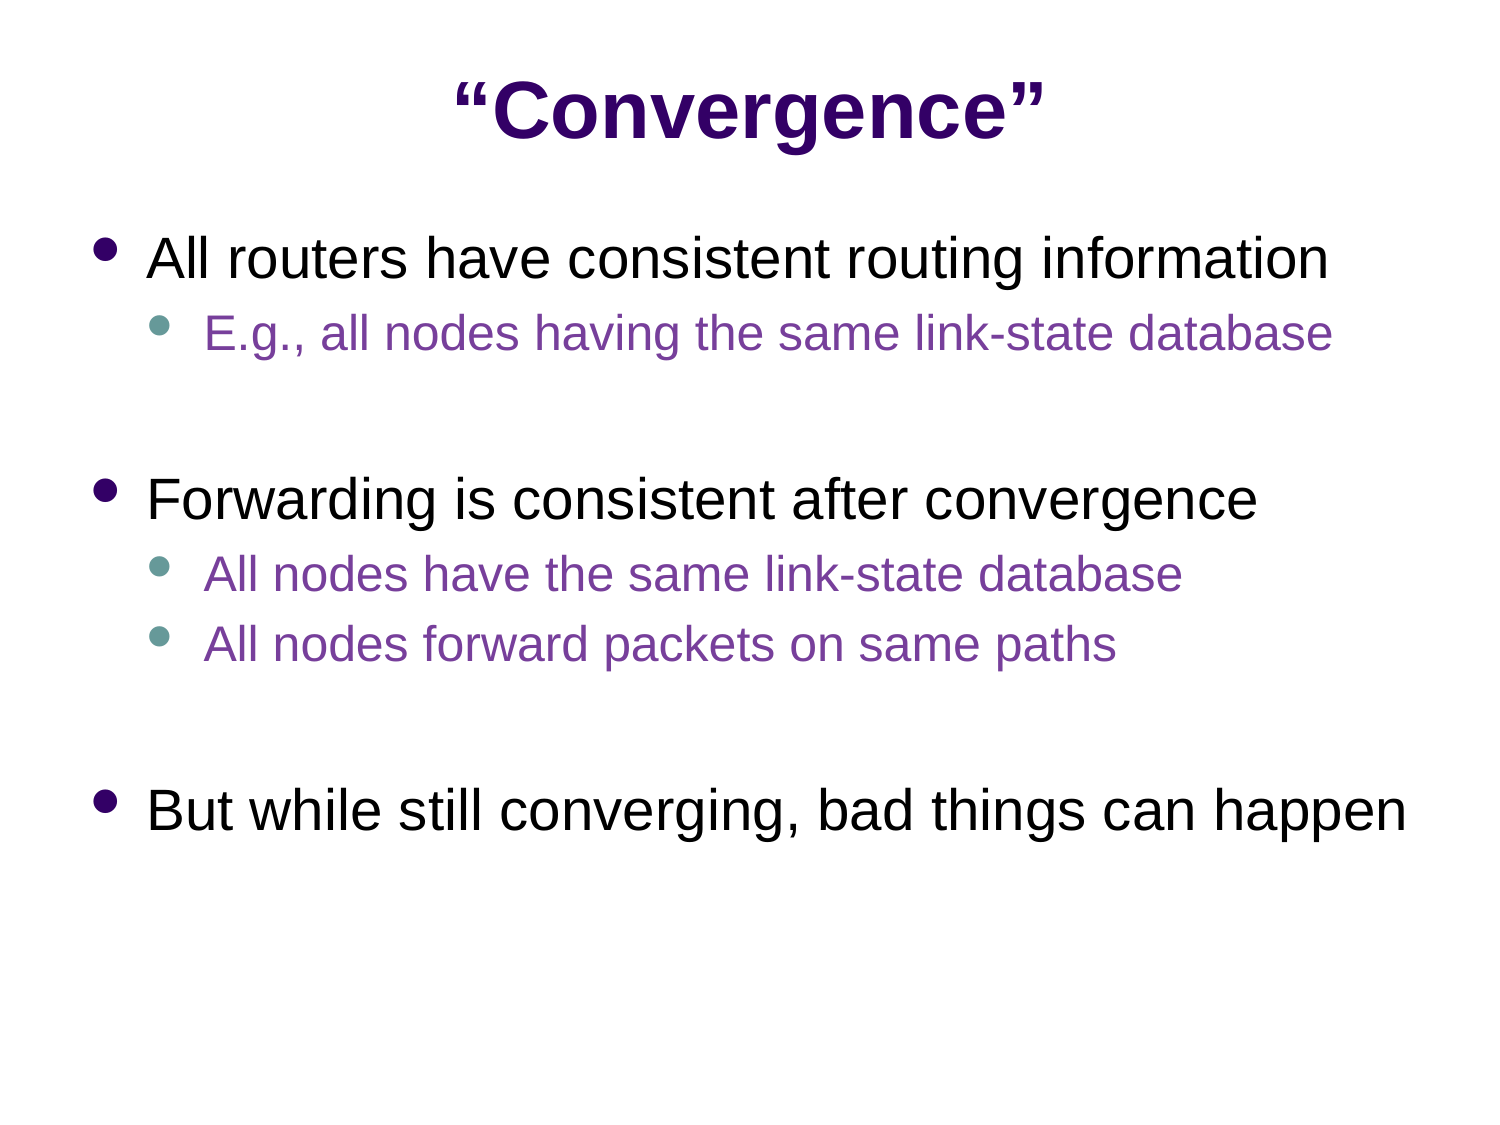

# “Convergence”
All routers have consistent routing information
E.g., all nodes having the same link-state database

Forwarding is consistent after convergence
All nodes have the same link-state database
All nodes forward packets on same paths

But while still converging, bad things can happen